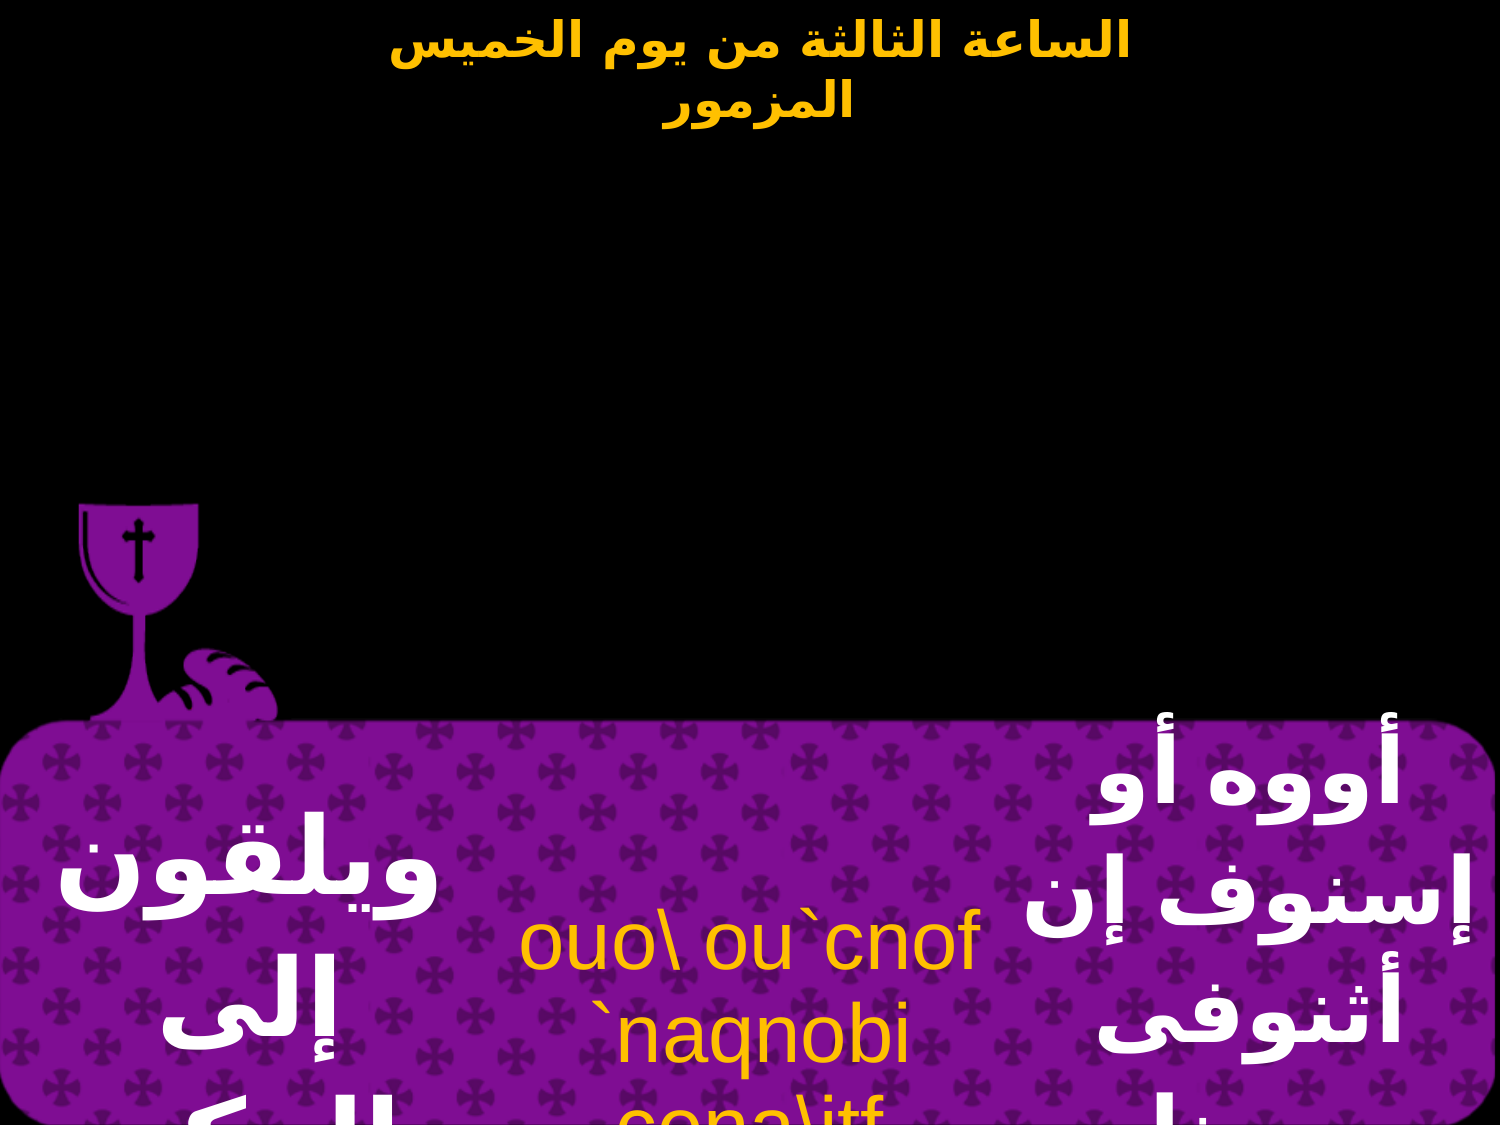

| ويلقون إلى الحكم دما زكيا | ouo\ ou`cnof `naqnobi cena\itf `e`p\ap | أووه أو إسنوف إن أثنوفى سينا هيتف إإيهاب |
| --- | --- | --- |